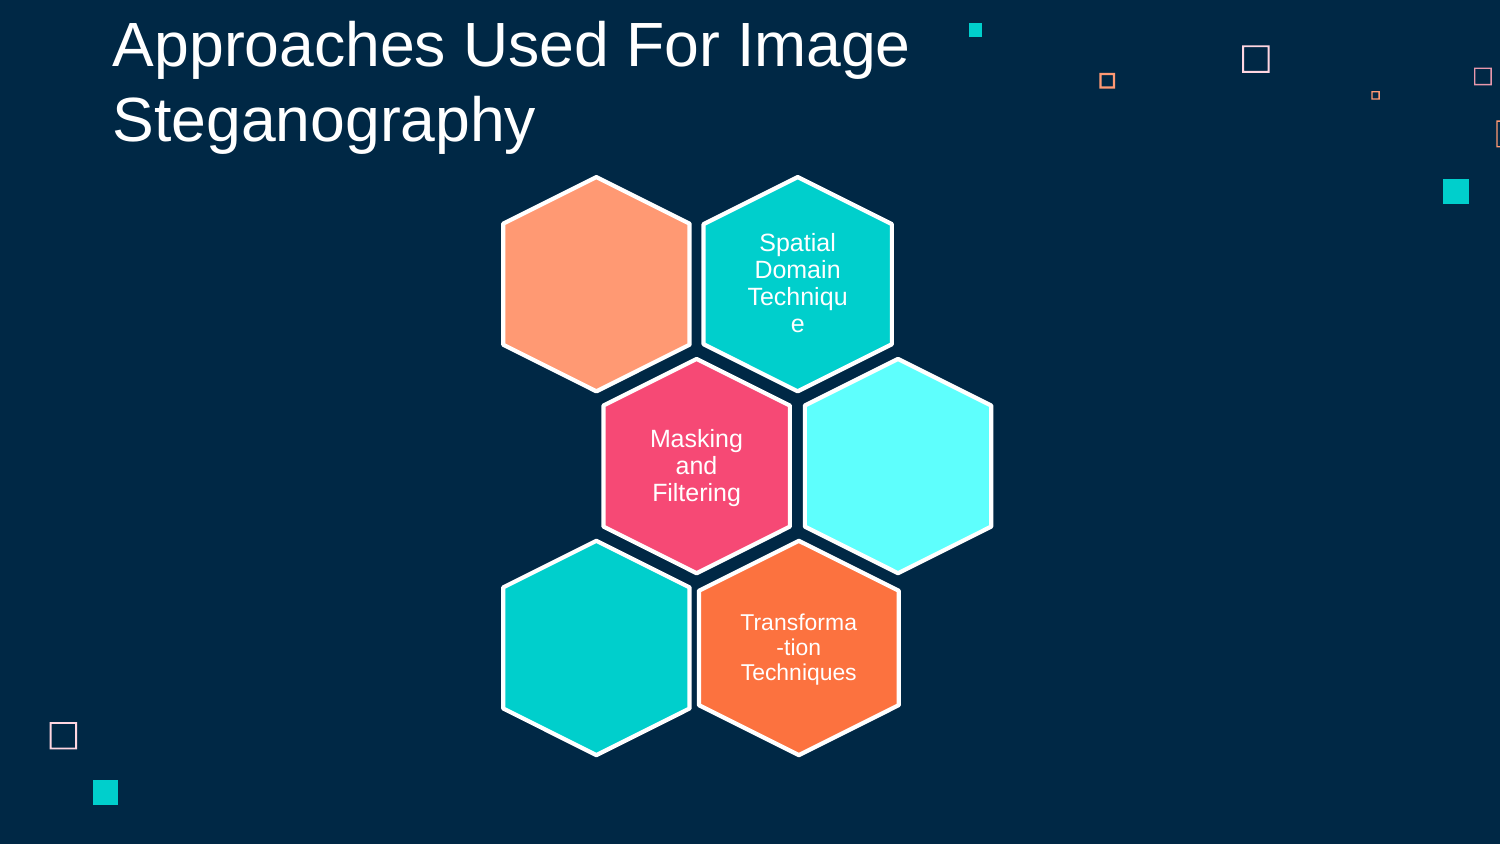

# Approaches Used For Image Steganography
Spatial Domain Technique

Masking and Filtering

Transforma-tion Techniques